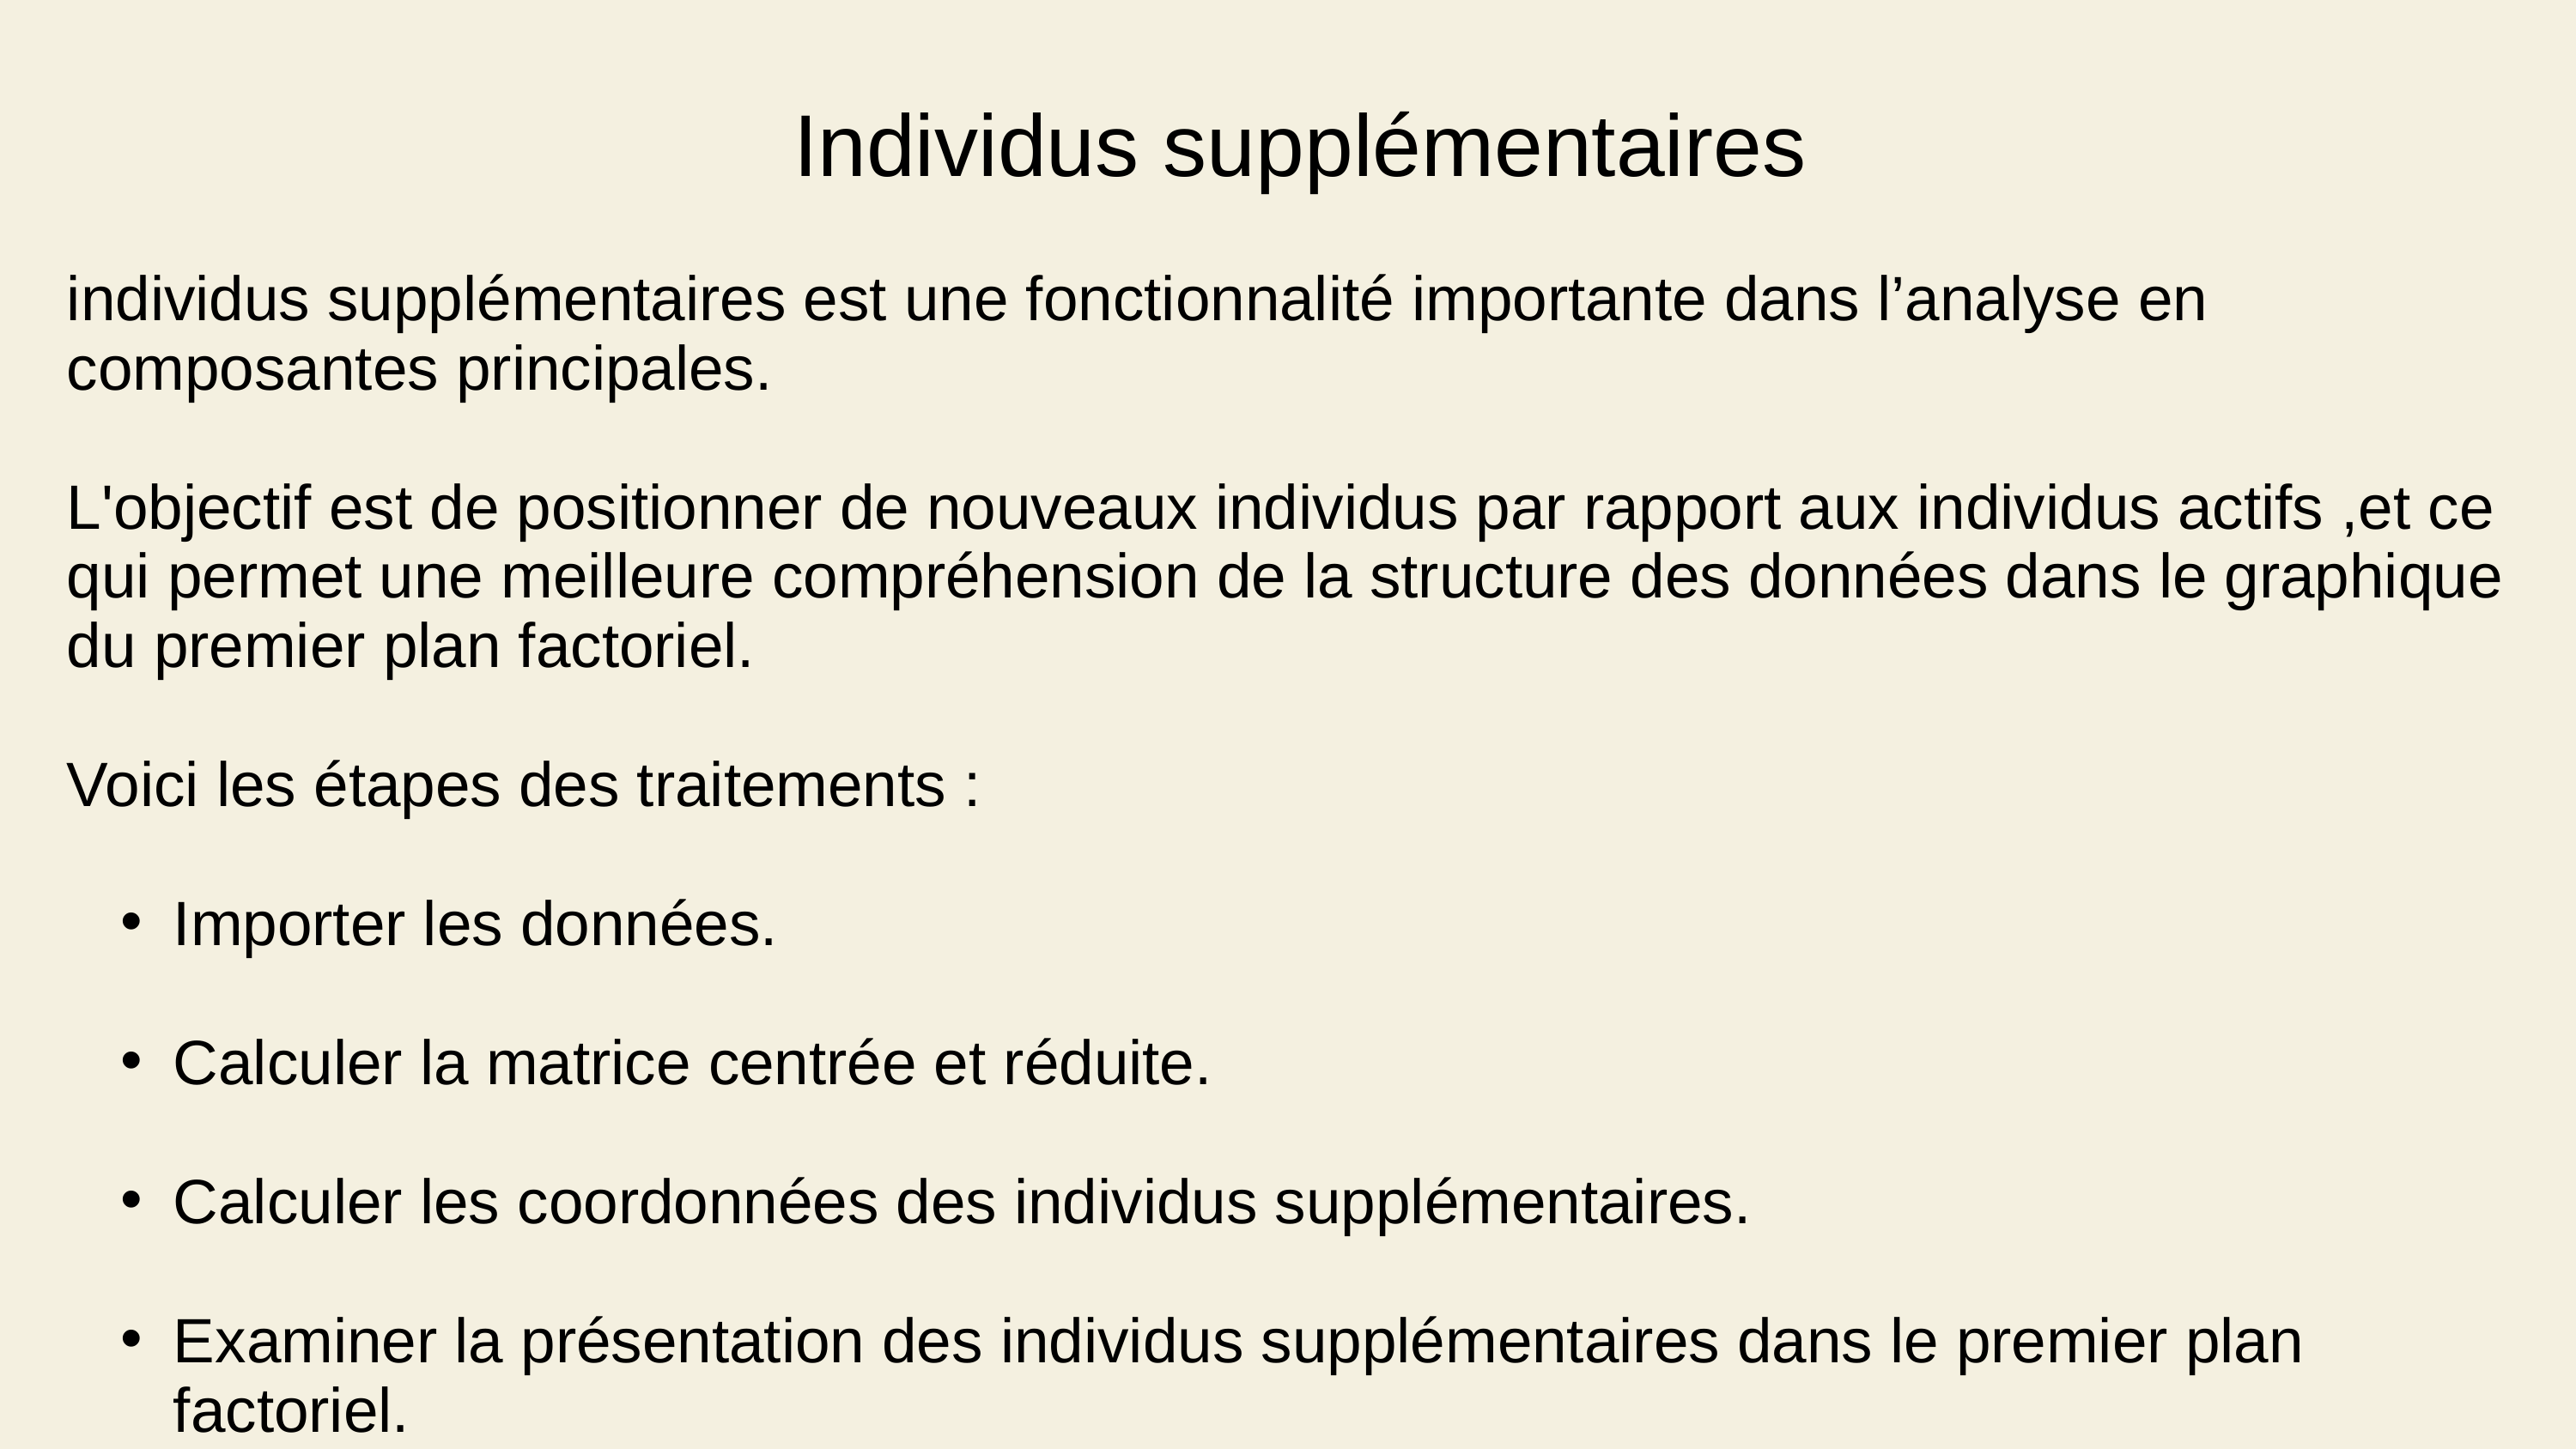

Individus supplémentaires

individus supplémentaires est une fonctionnalité importante dans l’analyse en composantes principales.

L'objectif est de positionner de nouveaux individus par rapport aux individus actifs ,et ce qui permet une meilleure compréhension de la structure des données dans le graphique du premier plan factoriel.

Voici les étapes des traitements :

Importer les données.

Calculer la matrice centrée et réduite.

Calculer les coordonnées des individus supplémentaires.

Examiner la présentation des individus supplémentaires dans le premier plan factoriel.